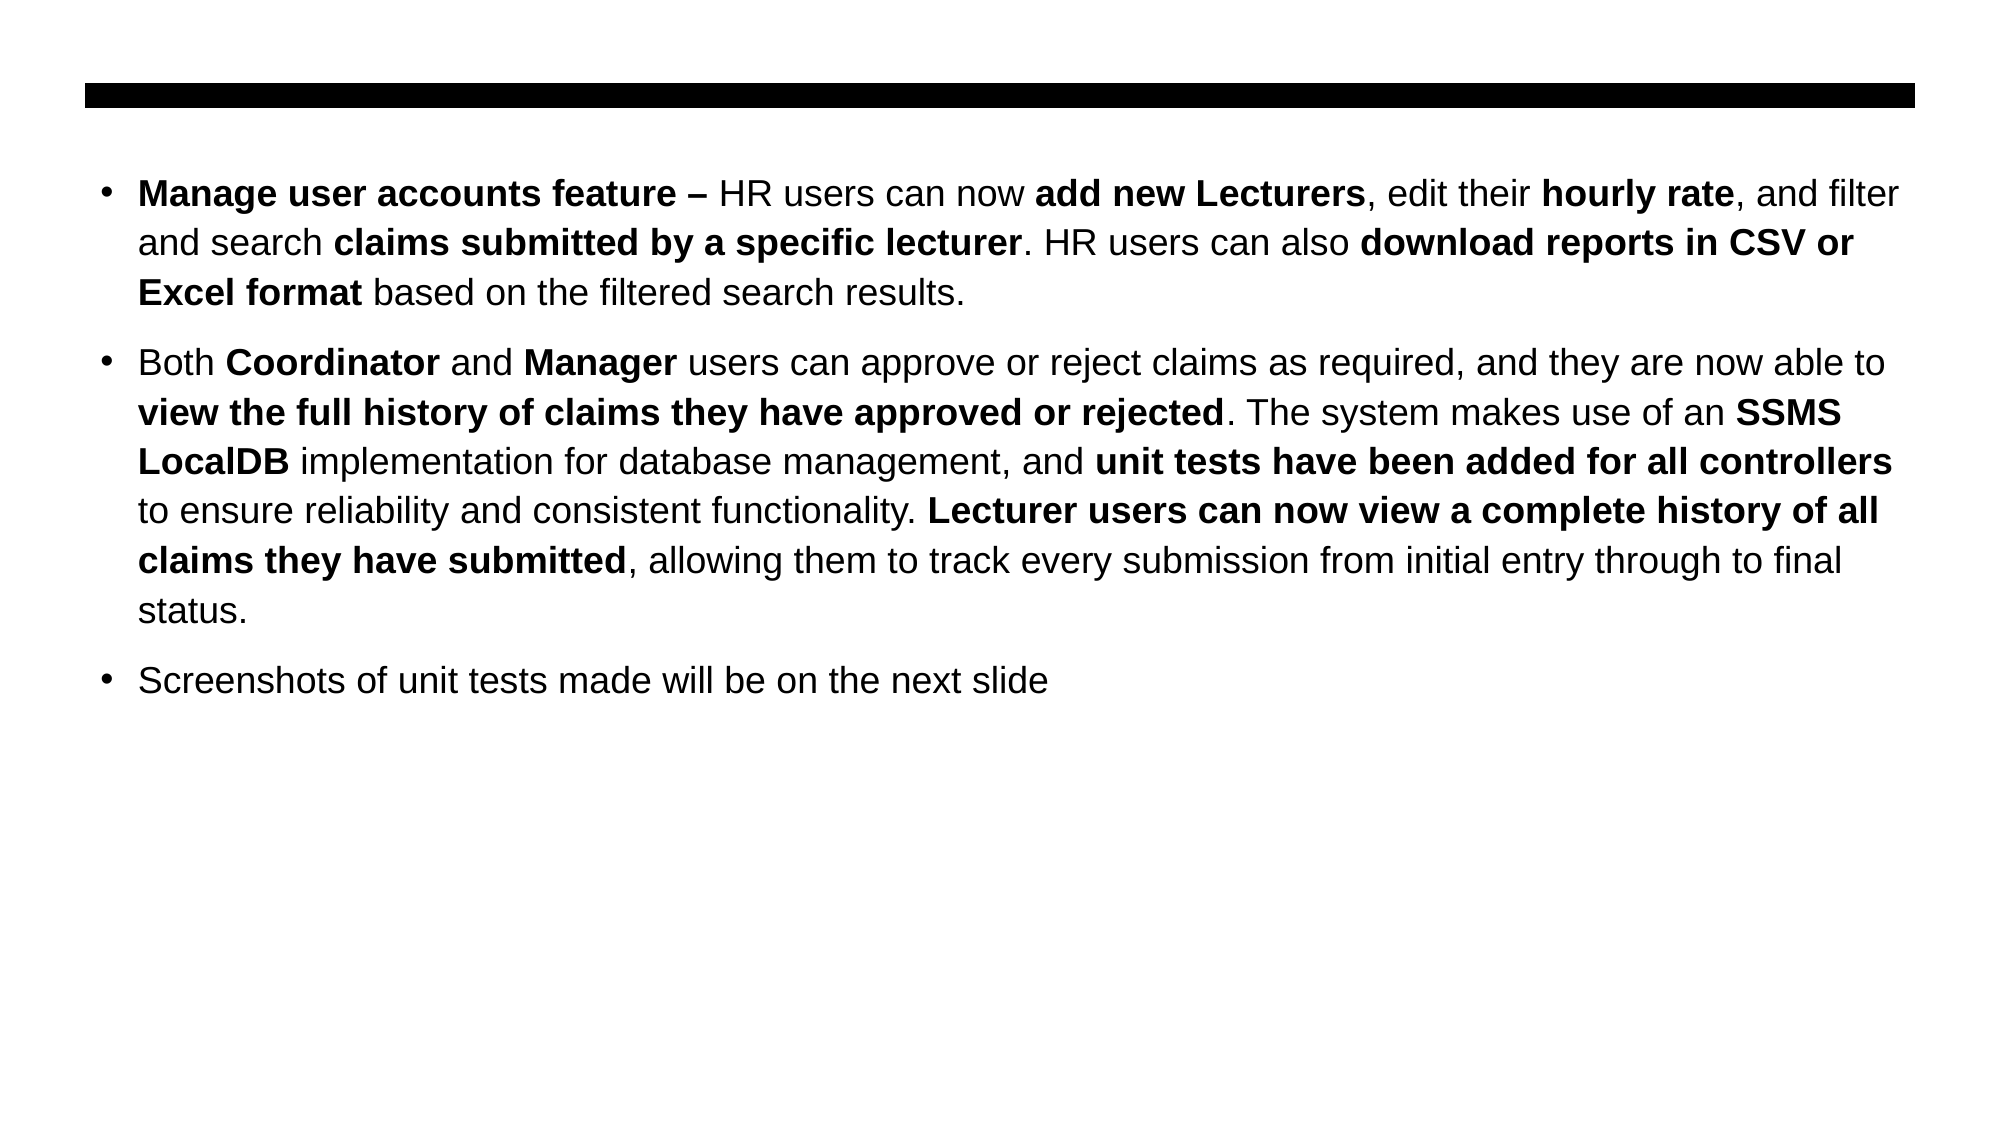

Manage user accounts feature – HR users can now add new Lecturers, edit their hourly rate, and filter and search claims submitted by a specific lecturer. HR users can also download reports in CSV or Excel format based on the filtered search results.
Both Coordinator and Manager users can approve or reject claims as required, and they are now able to view the full history of claims they have approved or rejected. The system makes use of an SSMS LocalDB implementation for database management, and unit tests have been added for all controllers to ensure reliability and consistent functionality. Lecturer users can now view a complete history of all claims they have submitted, allowing them to track every submission from initial entry through to final status.
Screenshots of unit tests made will be on the next slide